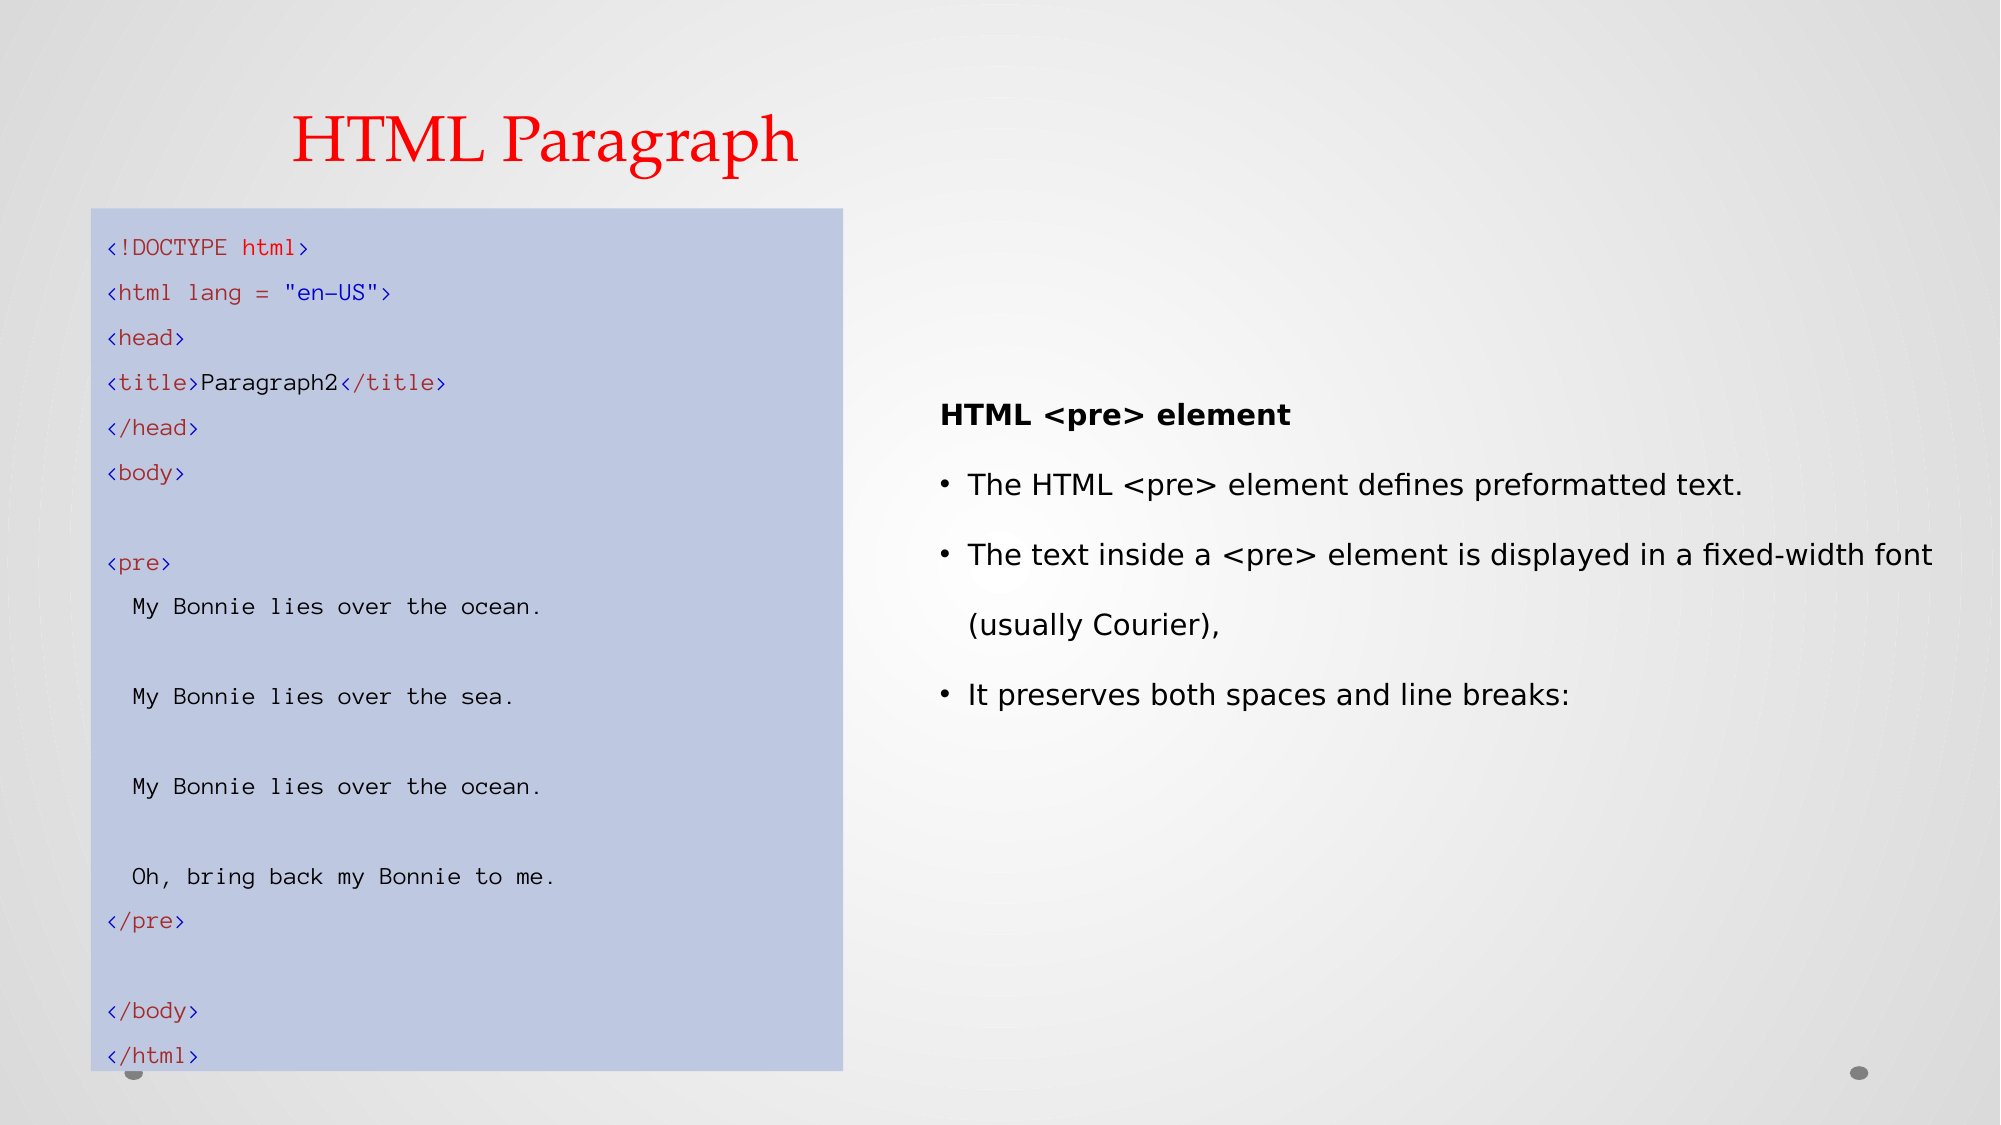

# HTML Paragraph
<!DOCTYPE html>
<html lang = "en-US">
<head>
<title>Paragraph2</title>
</head>
<body>

<pre>
  My Bonnie lies over the ocean.
  My Bonnie lies over the sea.
  My Bonnie lies over the ocean.
  Oh, bring back my Bonnie to me.
</pre>

</body>
</html>
HTML <pre> element
The HTML <pre> element defines preformatted text.
The text inside a <pre> element is displayed in a fixed-width font (usually Courier),
It preserves both spaces and line breaks: